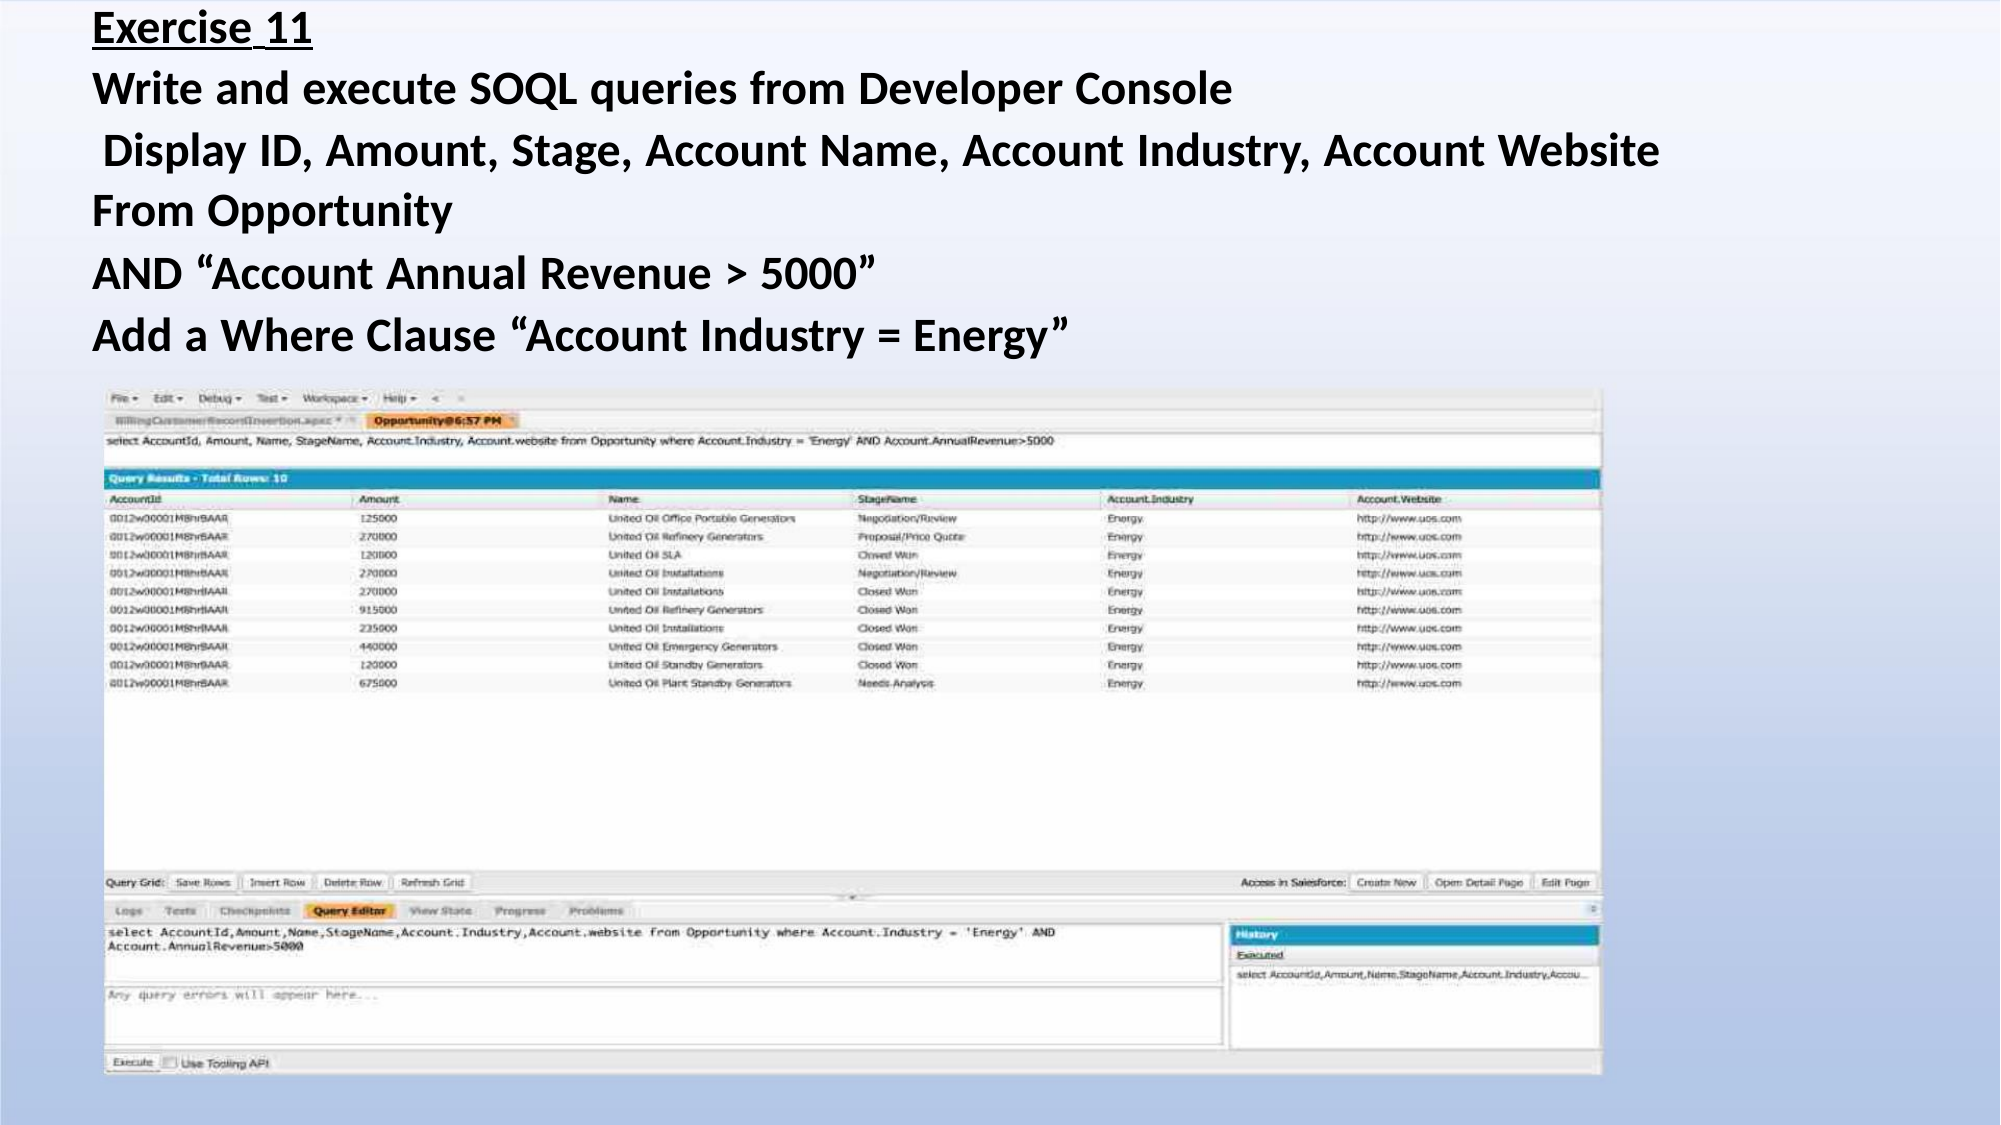

Exercise 11
Write and execute SOQL queries from Developer Console
Display ID, Amount, Stage, Account Name, Account Industry, Account Website
From Opportunity
AND “Account Annual Revenue > 5000”
Add a Where Clause “Account Industry = Energy”